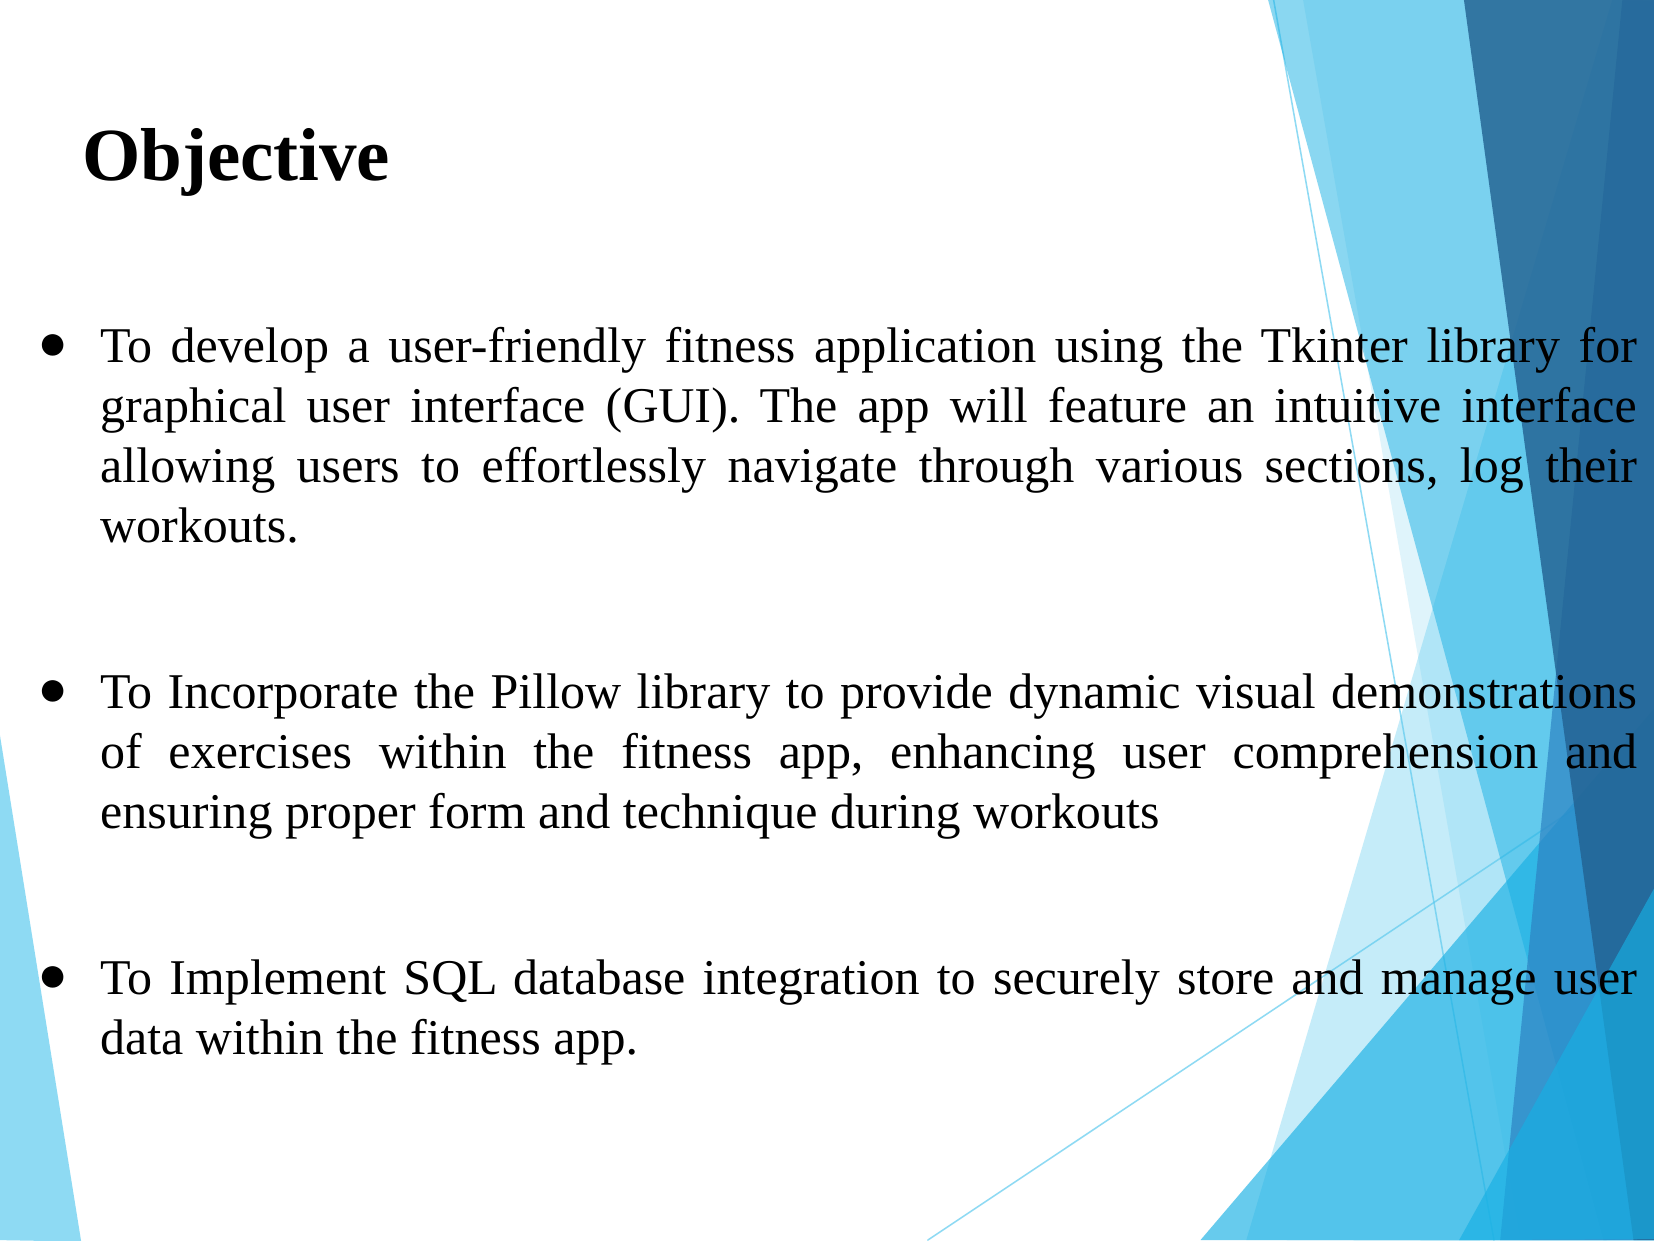

Objective
To develop a user-friendly fitness application using the Tkinter library for graphical user interface (GUI). The app will feature an intuitive interface allowing users to effortlessly navigate through various sections, log their workouts.

To Incorporate the Pillow library to provide dynamic visual demonstrations of exercises within the fitness app, enhancing user comprehension and ensuring proper form and technique during workouts

To Implement SQL database integration to securely store and manage user data within the fitness app.